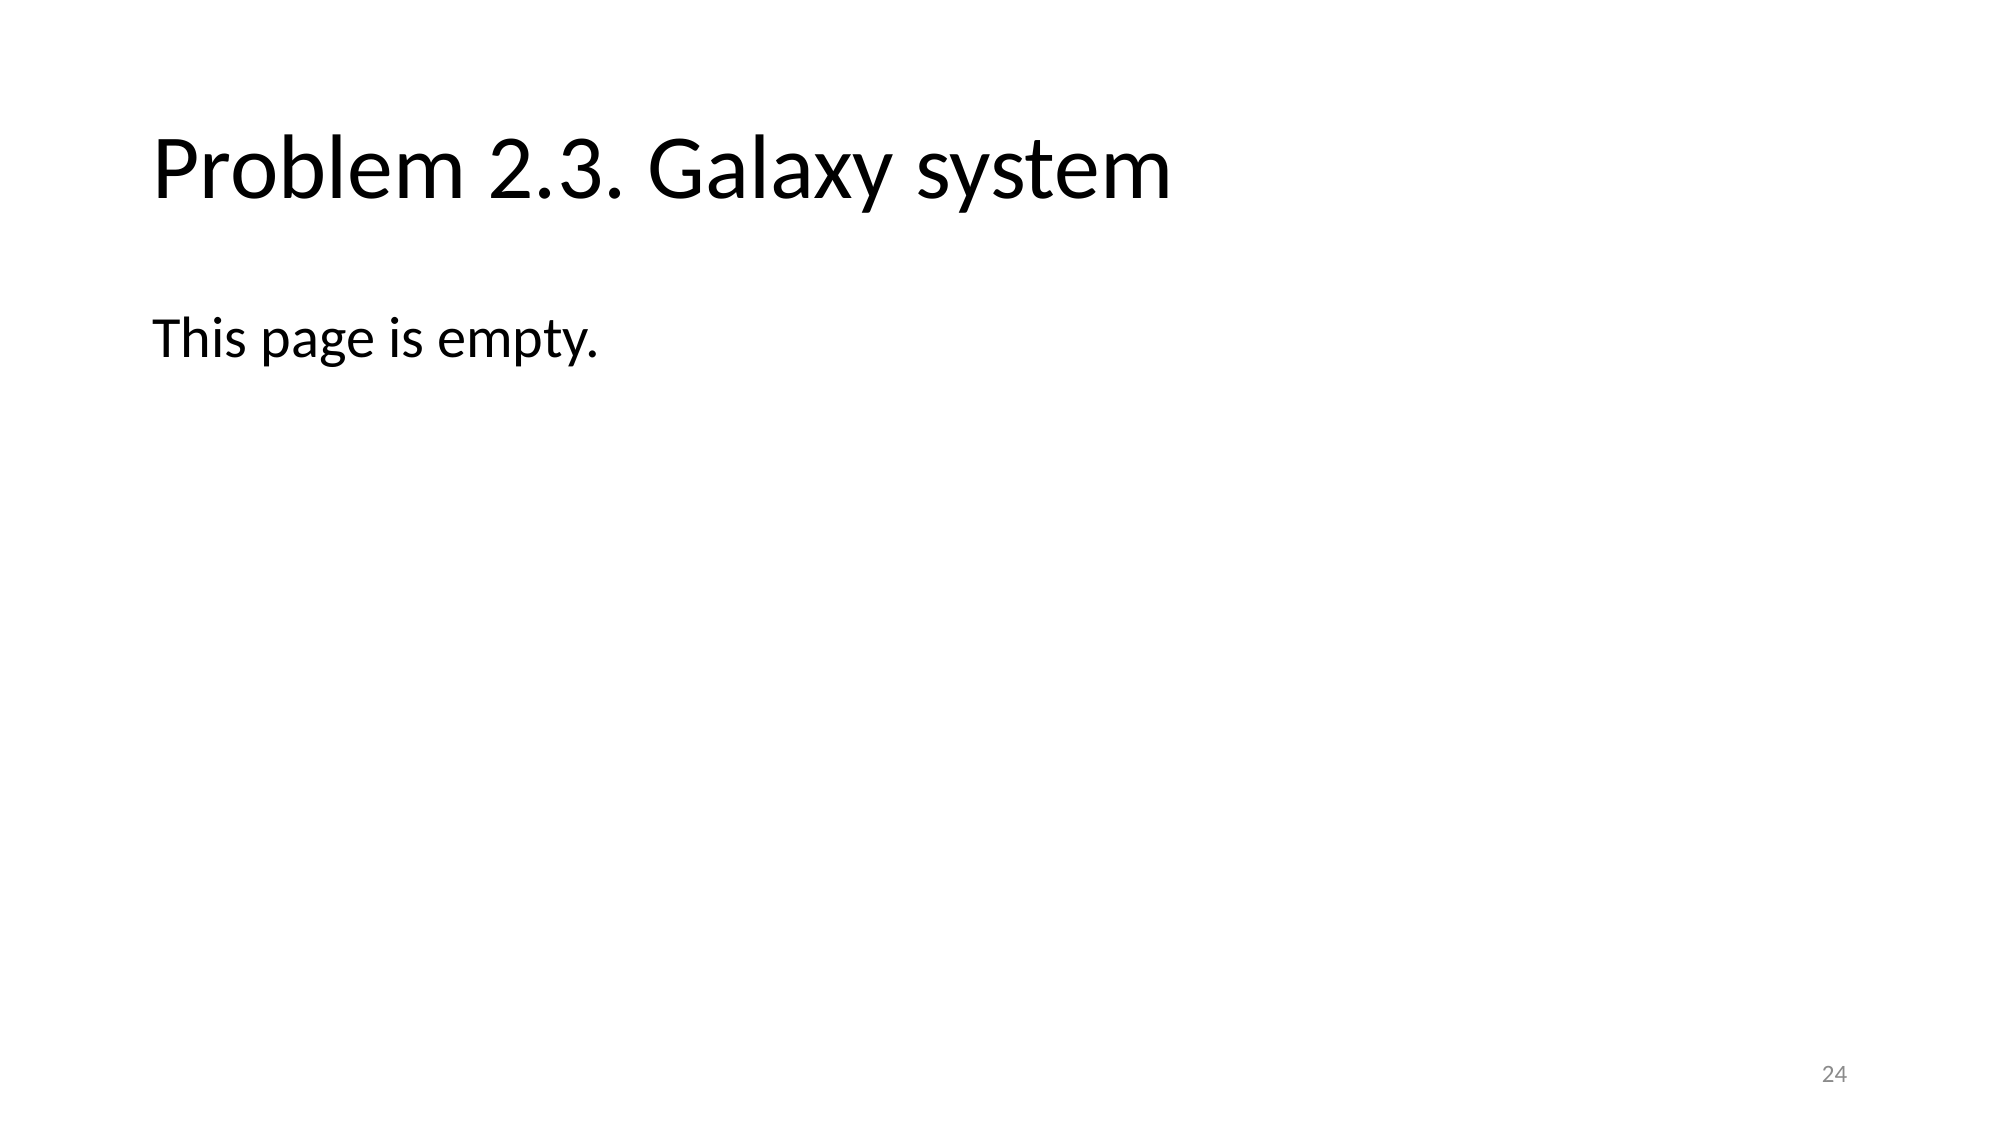

# Problem 2.3. Galaxy system
This page is empty.
24